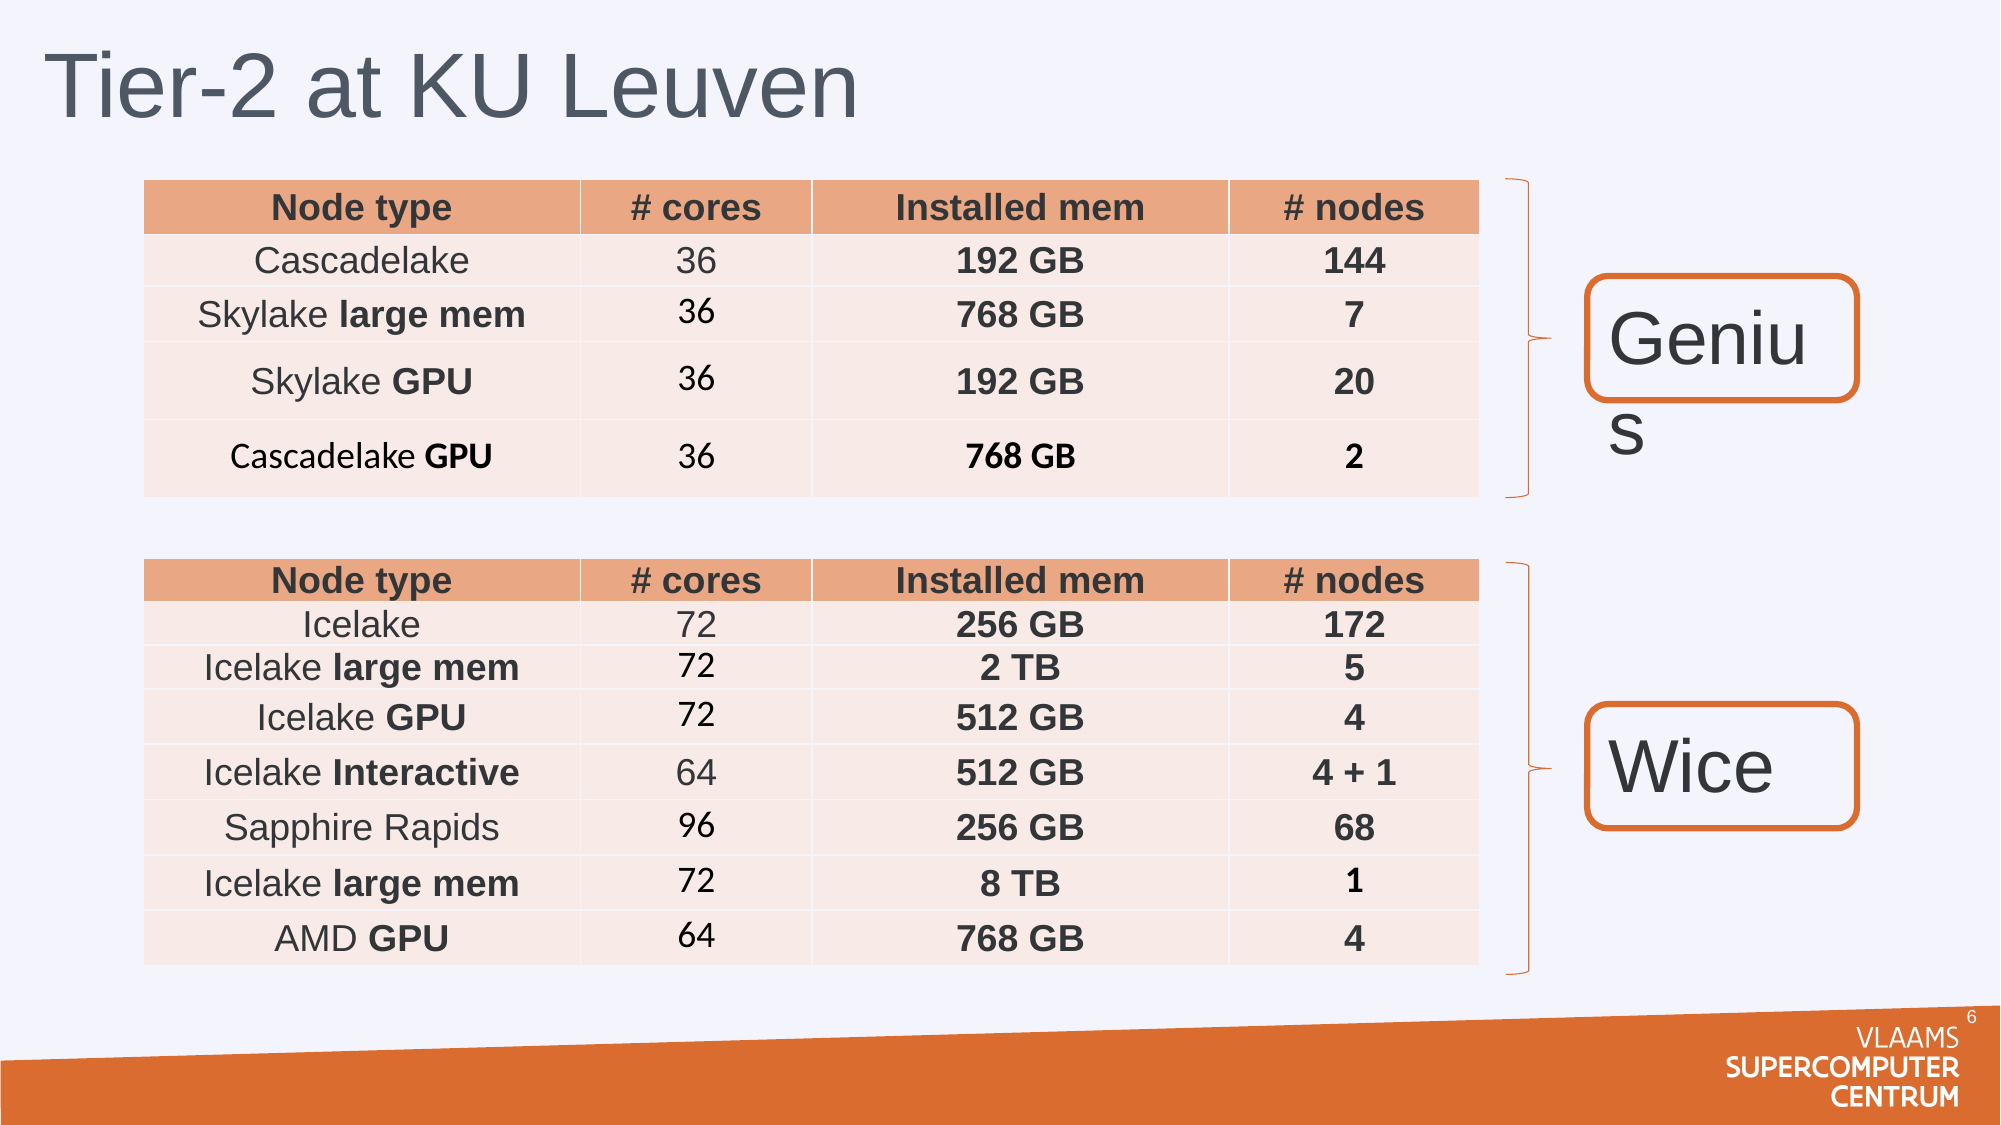

Tier-2 at KU Leuven

| Node type | # cores | Installed mem | # nodes |
| --- | --- | --- | --- |
| Cascadelake | 36 | 192 GB | 144 |
| Skylake large mem | 36 | 768 GB | 7 |
| Skylake GPU | 36 | 192 GB | 20 |
| Cascadelake GPU | 36 | 768 GB | 2 |
Genius
| Node type | # cores | Installed mem | # nodes |
| --- | --- | --- | --- |
| Icelake | 72 | 256 GB | 172 |
| Icelake large mem | 72 | 2 TB | 5 |
| Icelake GPU | 72 | 512 GB | 4 |
| Icelake Interactive | 64 | 512 GB | 4 + 1 |
| Sapphire Rapids | 96 | 256 GB | 68 |
| Icelake large mem | 72 | 8 TB | 1 |
| AMD GPU | 64 | 768 GB | 4 |

Wice
6